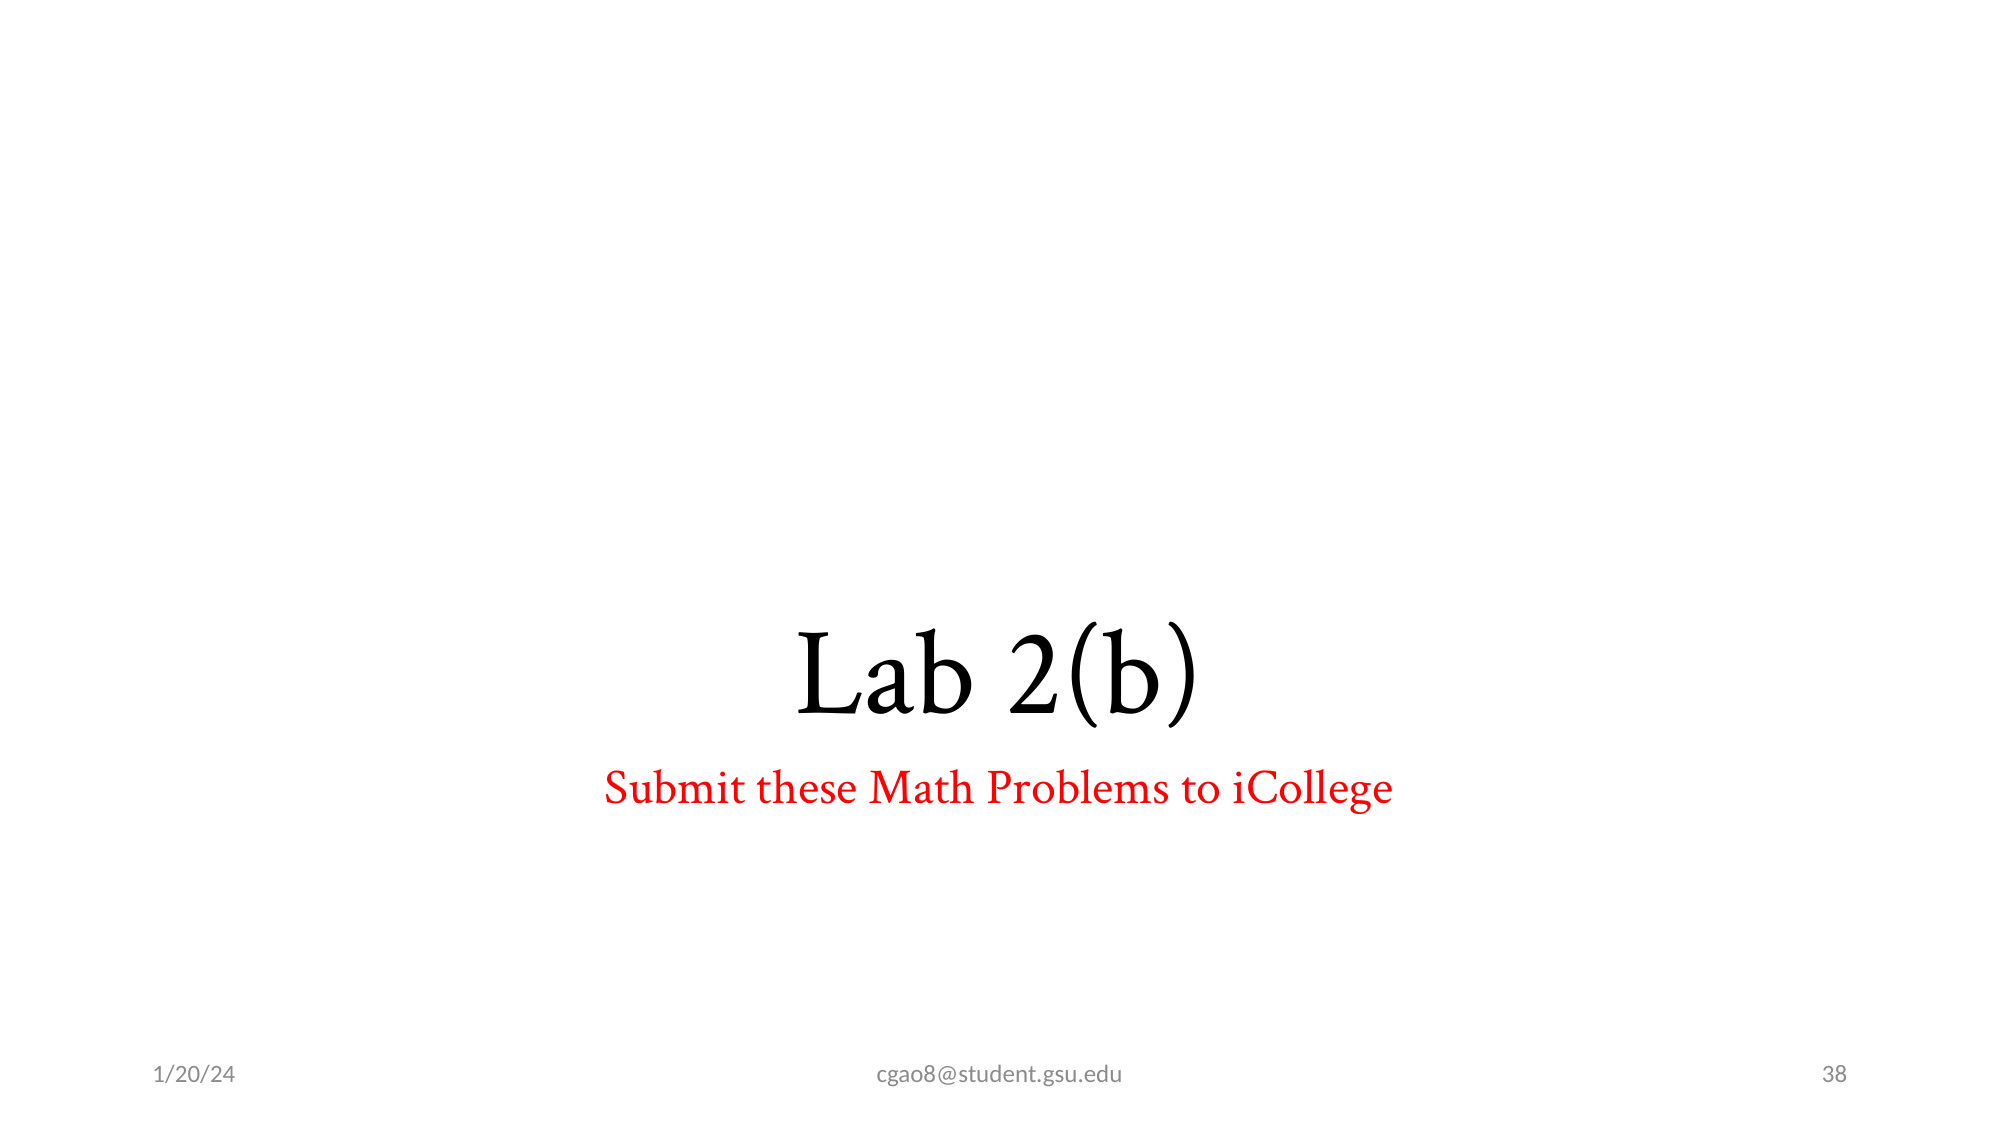

# Lab 2(b)
Submit these Math Problems to iCollege
1/20/24
cgao8@student.gsu.edu
38